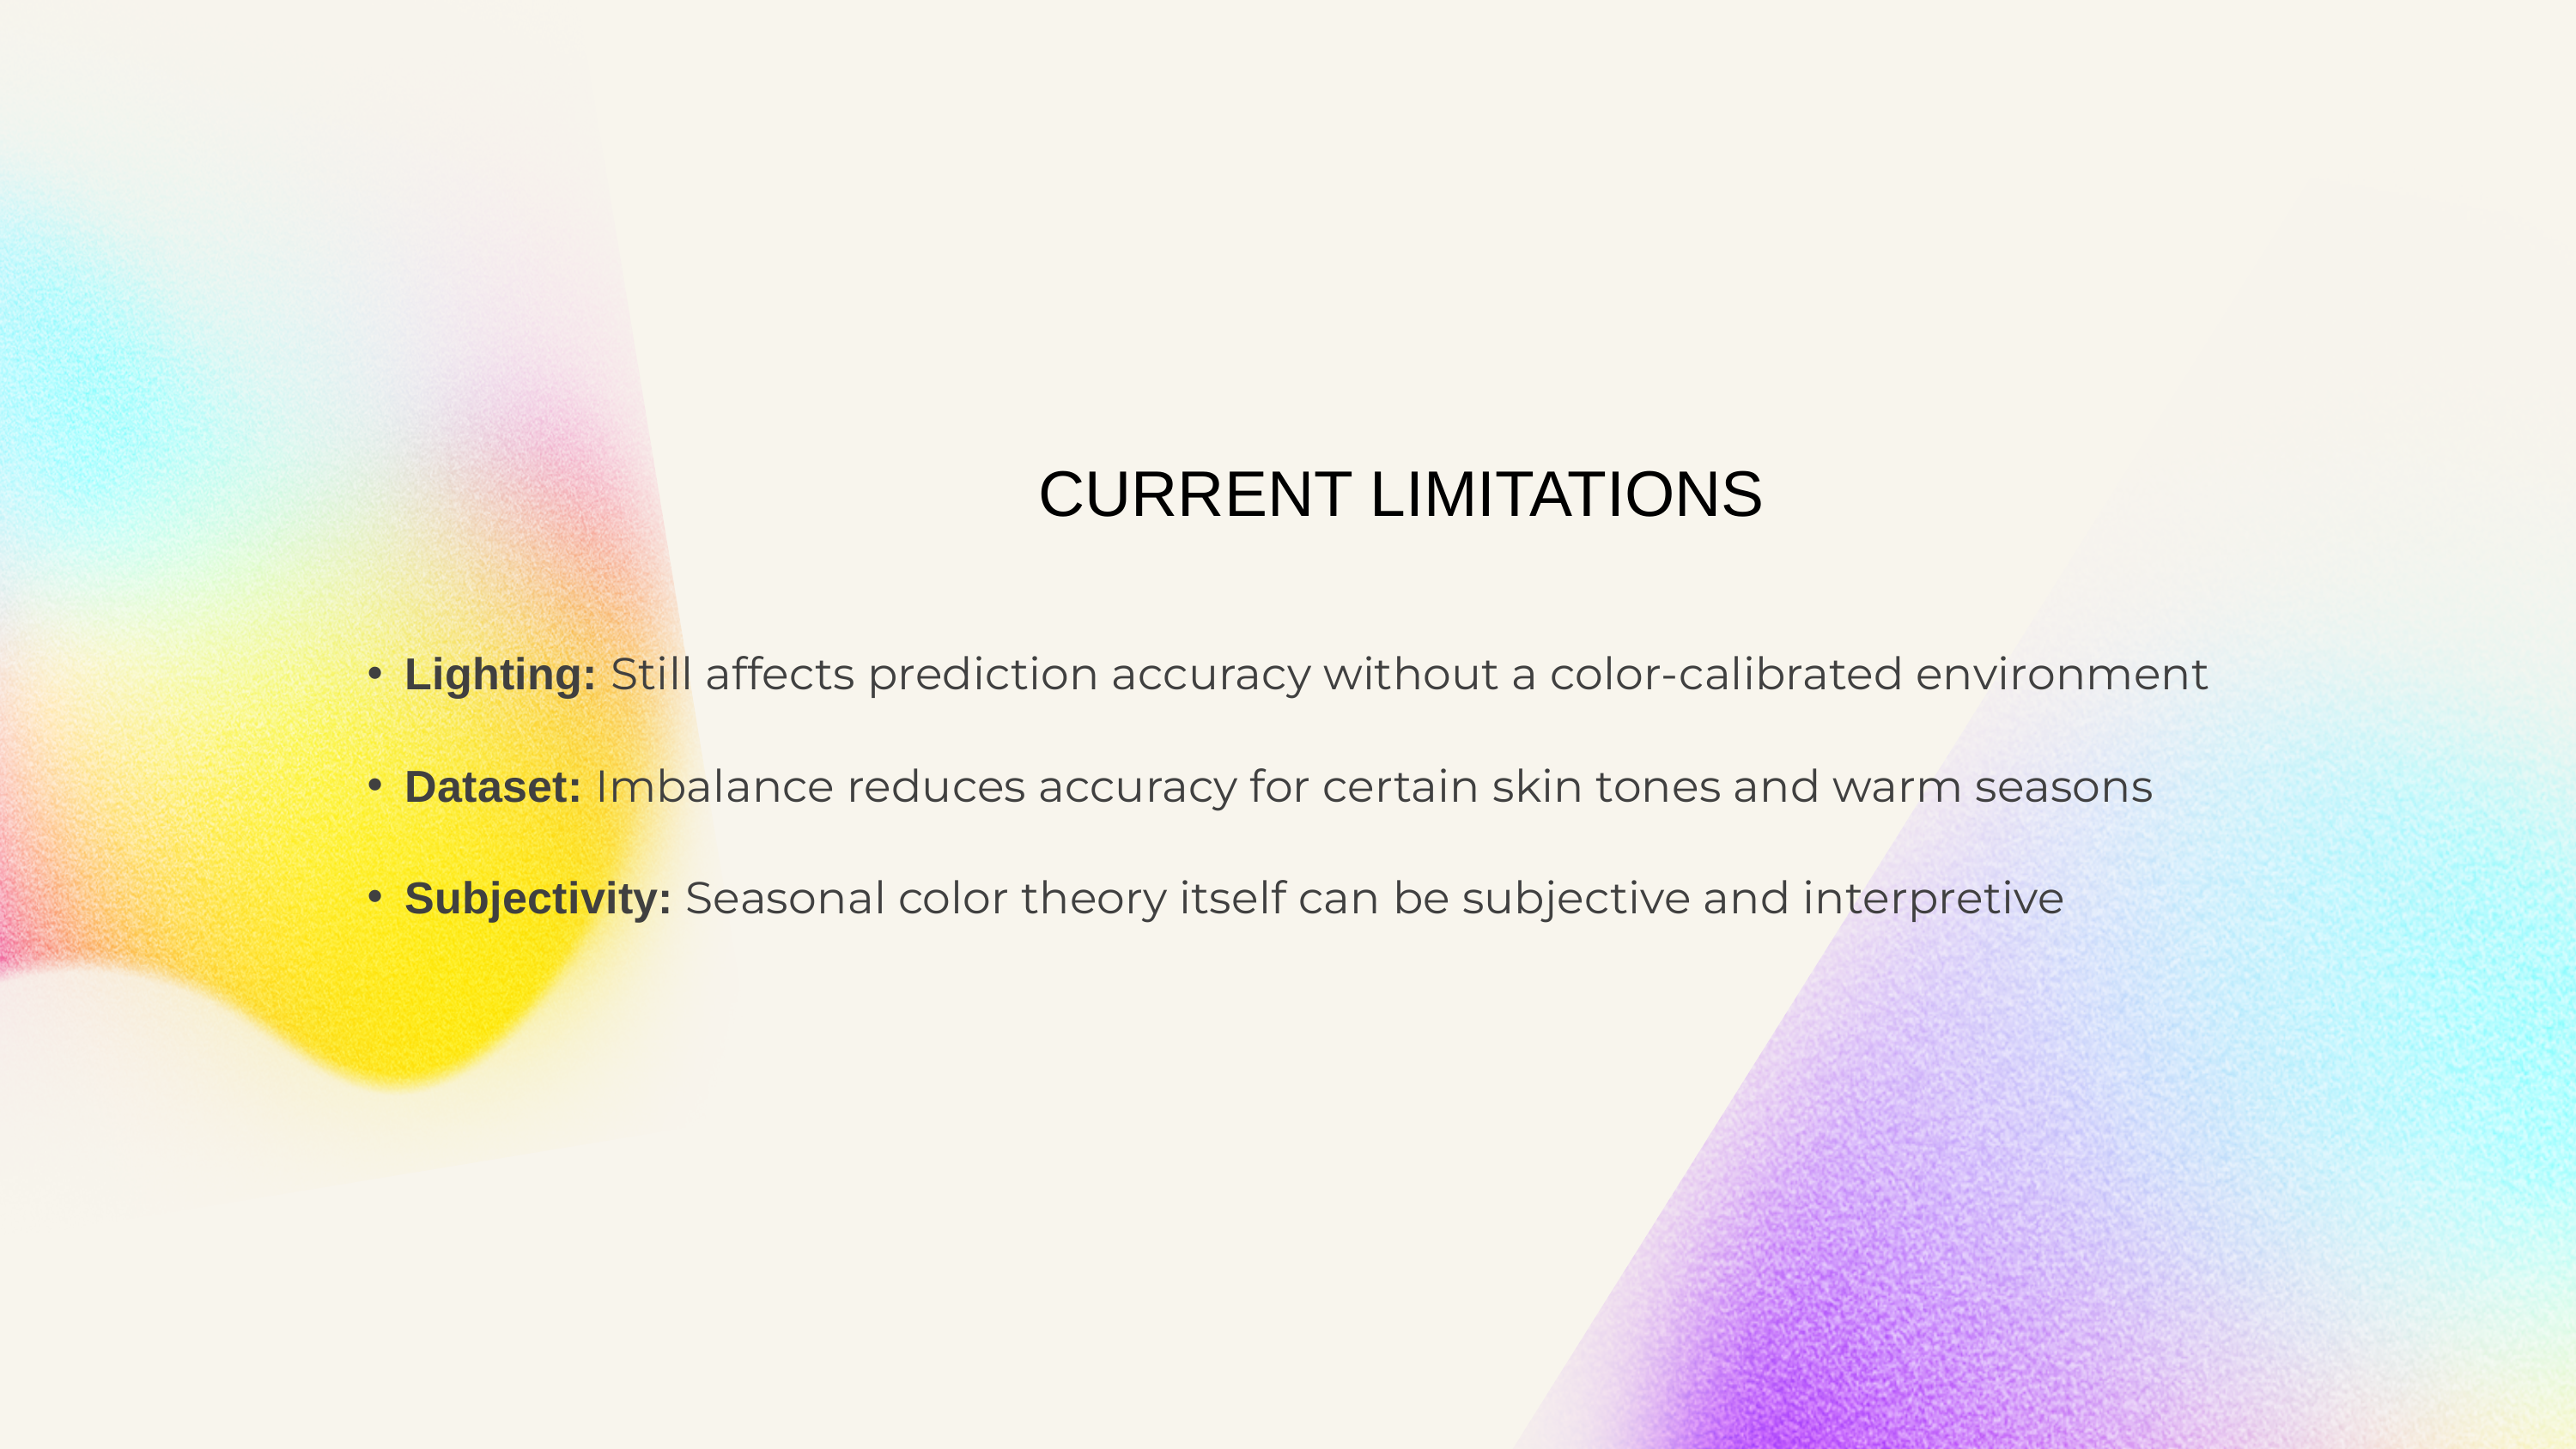

CURRENT LIMITATIONS

Lighting: Still affects prediction accuracy without a color-calibrated environment

Dataset: Imbalance reduces accuracy for certain skin tones and warm seasons

Subjectivity: Seasonal color theory itself can be subjective and interpretive